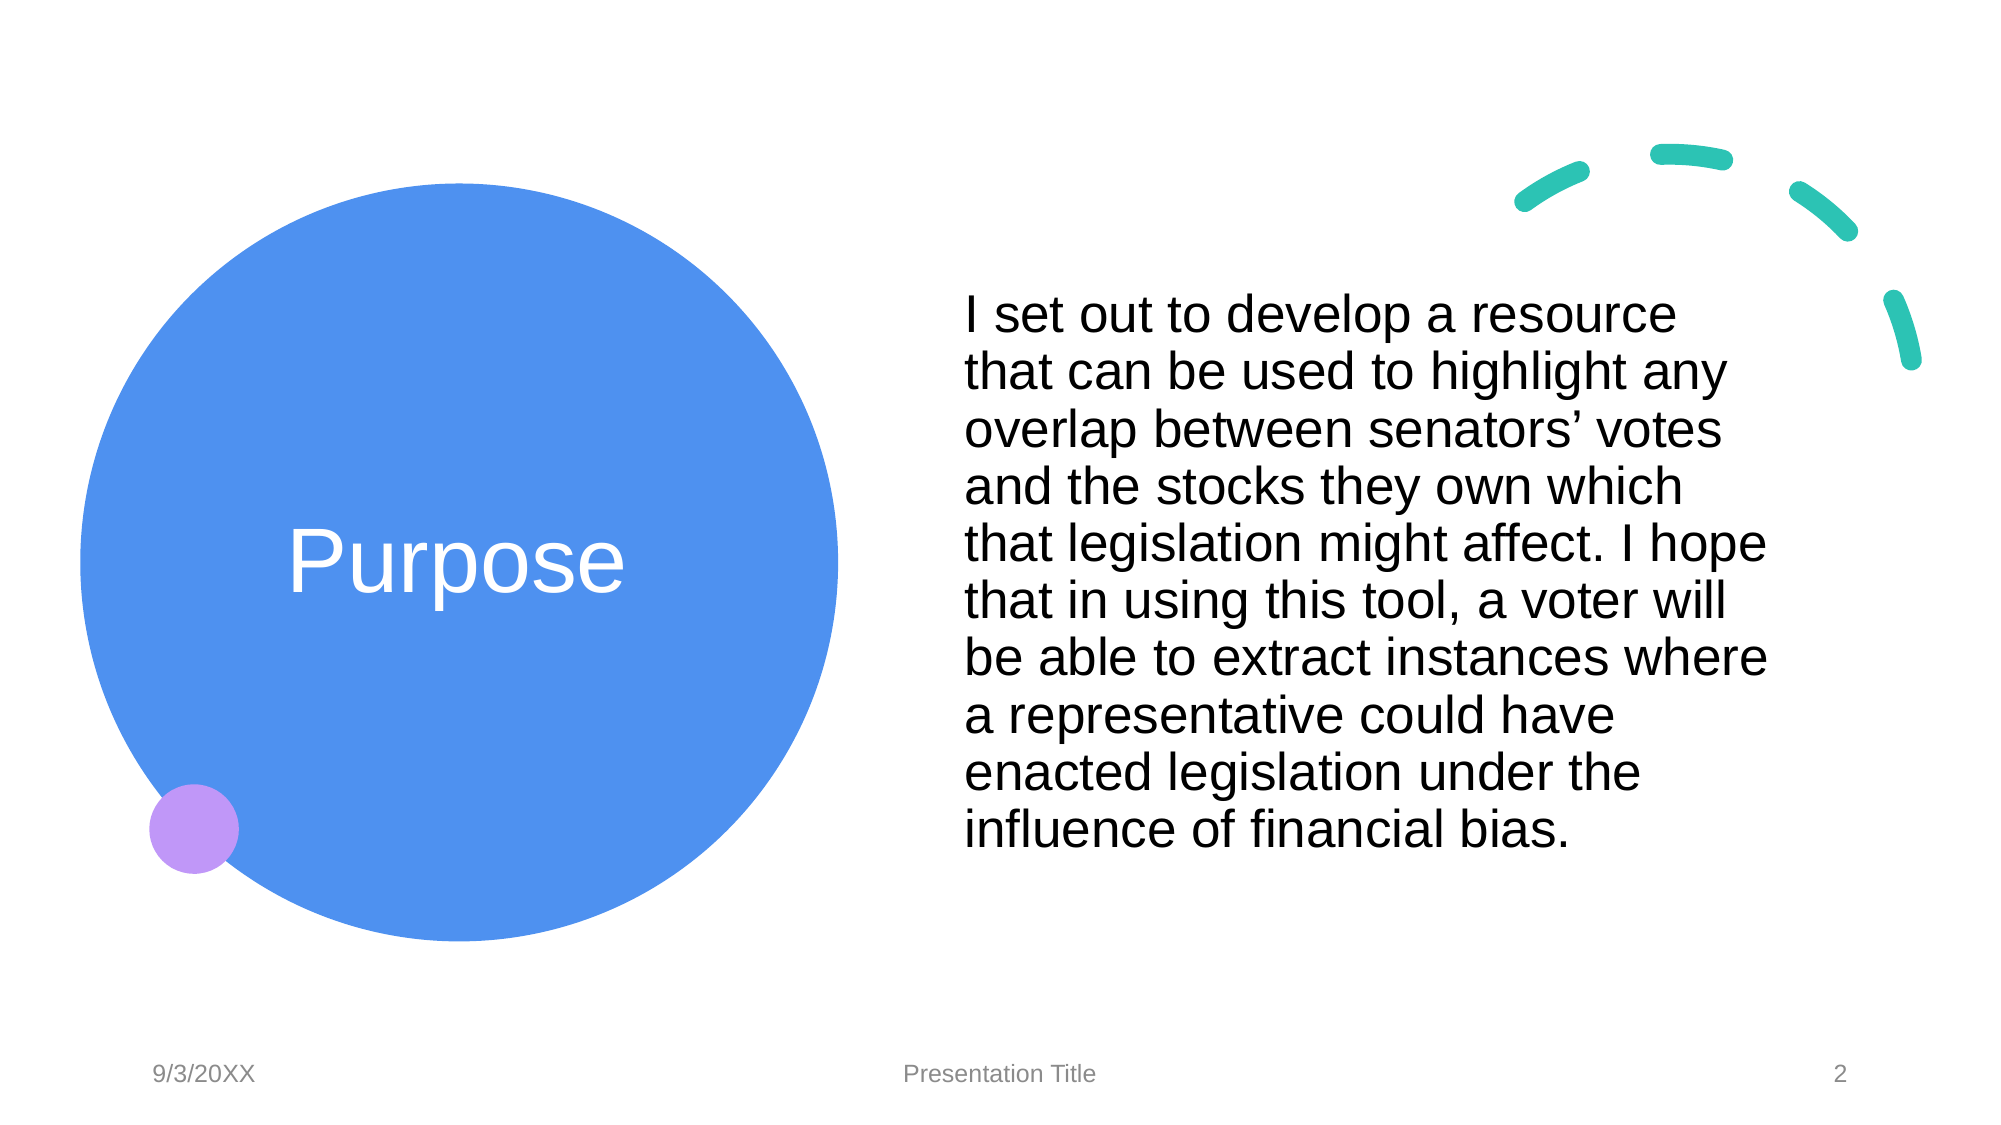

# Purpose
I set out to develop a resource that can be used to highlight any overlap between senators’ votes and the stocks they own which that legislation might affect. I hope that in using this tool, a voter will be able to extract instances where a representative could have enacted legislation under the influence of financial bias.
9/3/20XX
Presentation Title
2